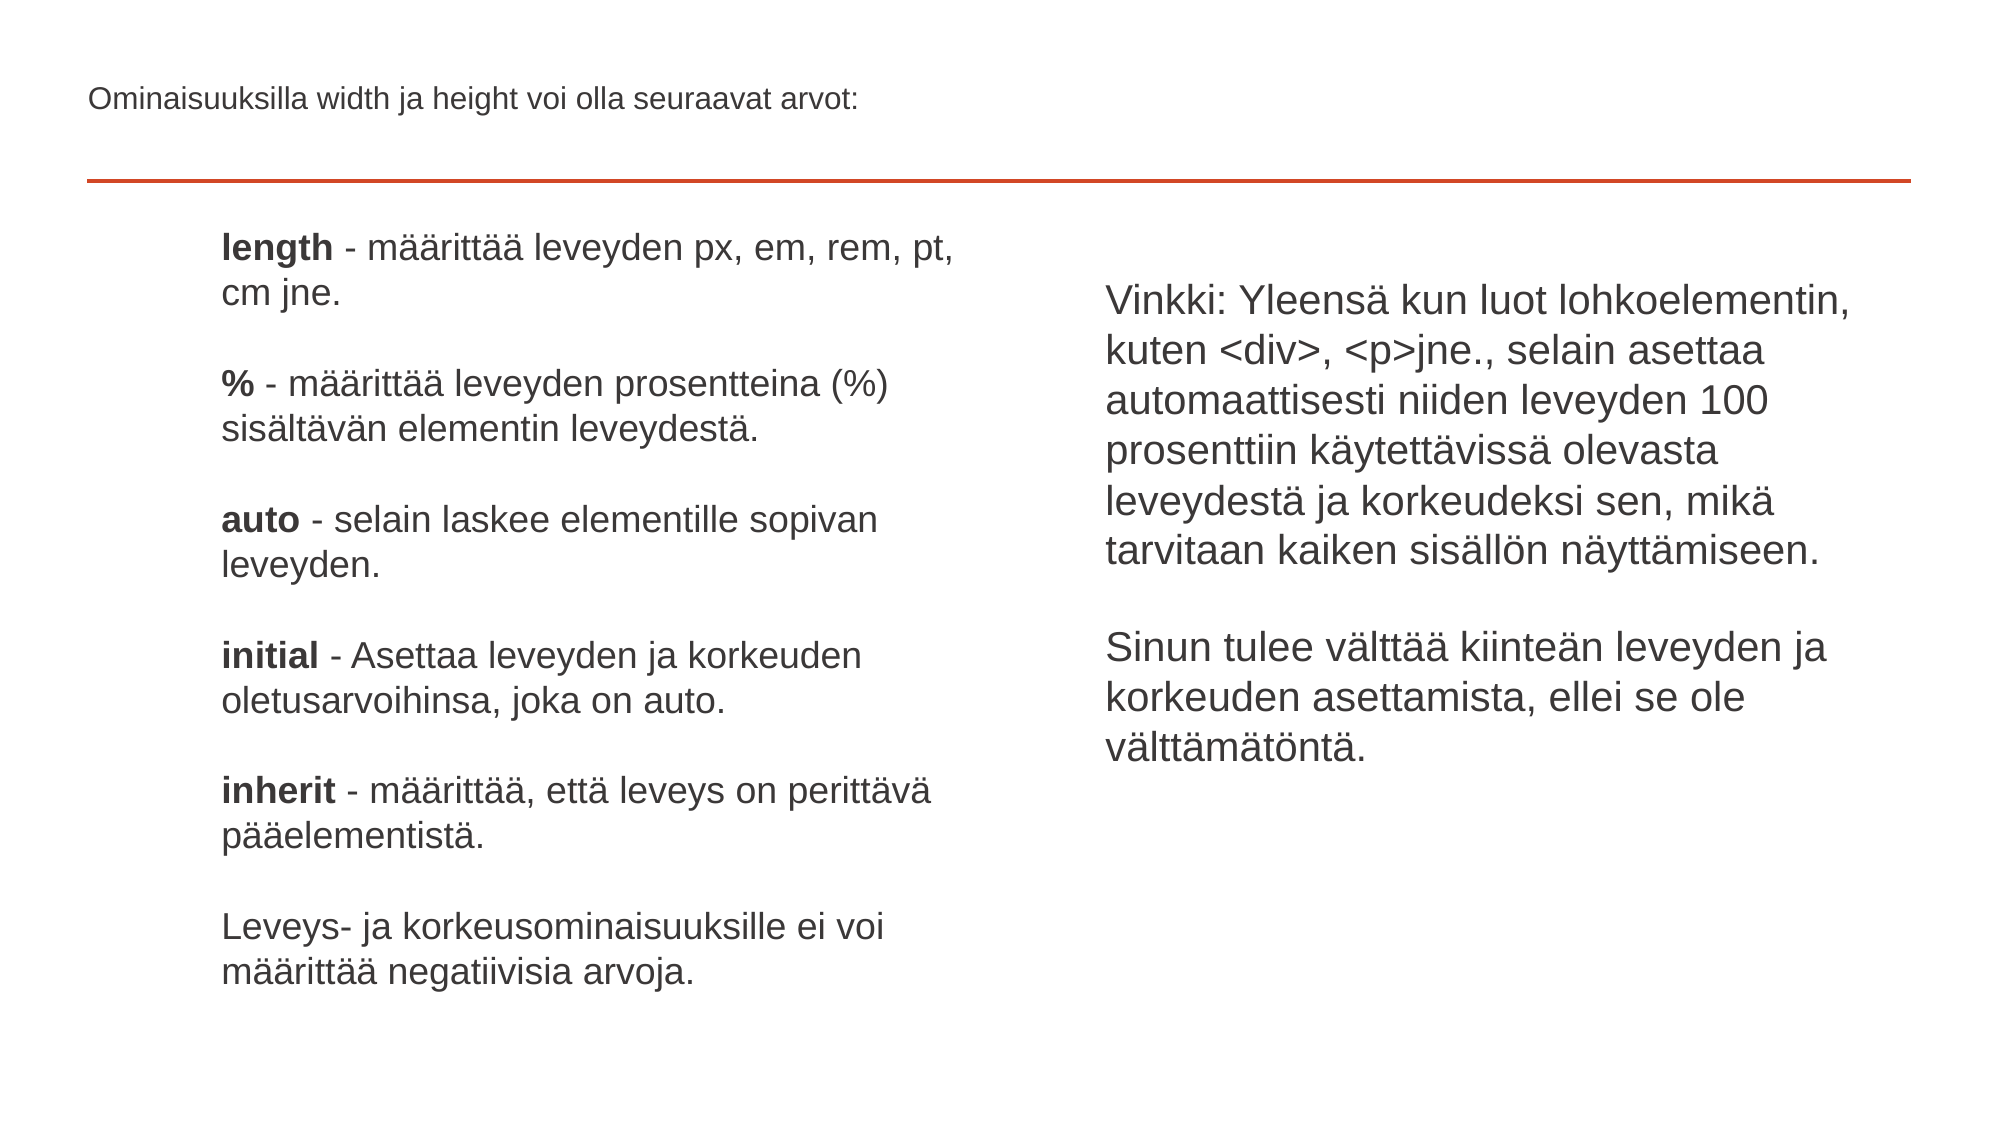

# Ominaisuuksilla width ja height voi olla seuraavat arvot:
length - määrittää leveyden px, em, rem, pt, cm jne.
% - määrittää leveyden prosentteina (%) sisältävän elementin leveydestä.
auto - selain laskee elementille sopivan leveyden.
initial - Asettaa leveyden ja korkeuden oletusarvoihinsa, joka on auto.
inherit - määrittää, että leveys on perittävä pääelementistä.
Leveys- ja korkeusominaisuuksille ei voi määrittää negatiivisia arvoja.

Vinkki: Yleensä kun luot lohkoelementin, kuten <div>, <p>jne., selain asettaa automaattisesti niiden leveyden 100 prosenttiin käytettävissä olevasta leveydestä ja korkeudeksi sen, mikä tarvitaan kaiken sisällön näyttämiseen.
Sinun tulee välttää kiinteän leveyden ja korkeuden asettamista, ellei se ole välttämätöntä.